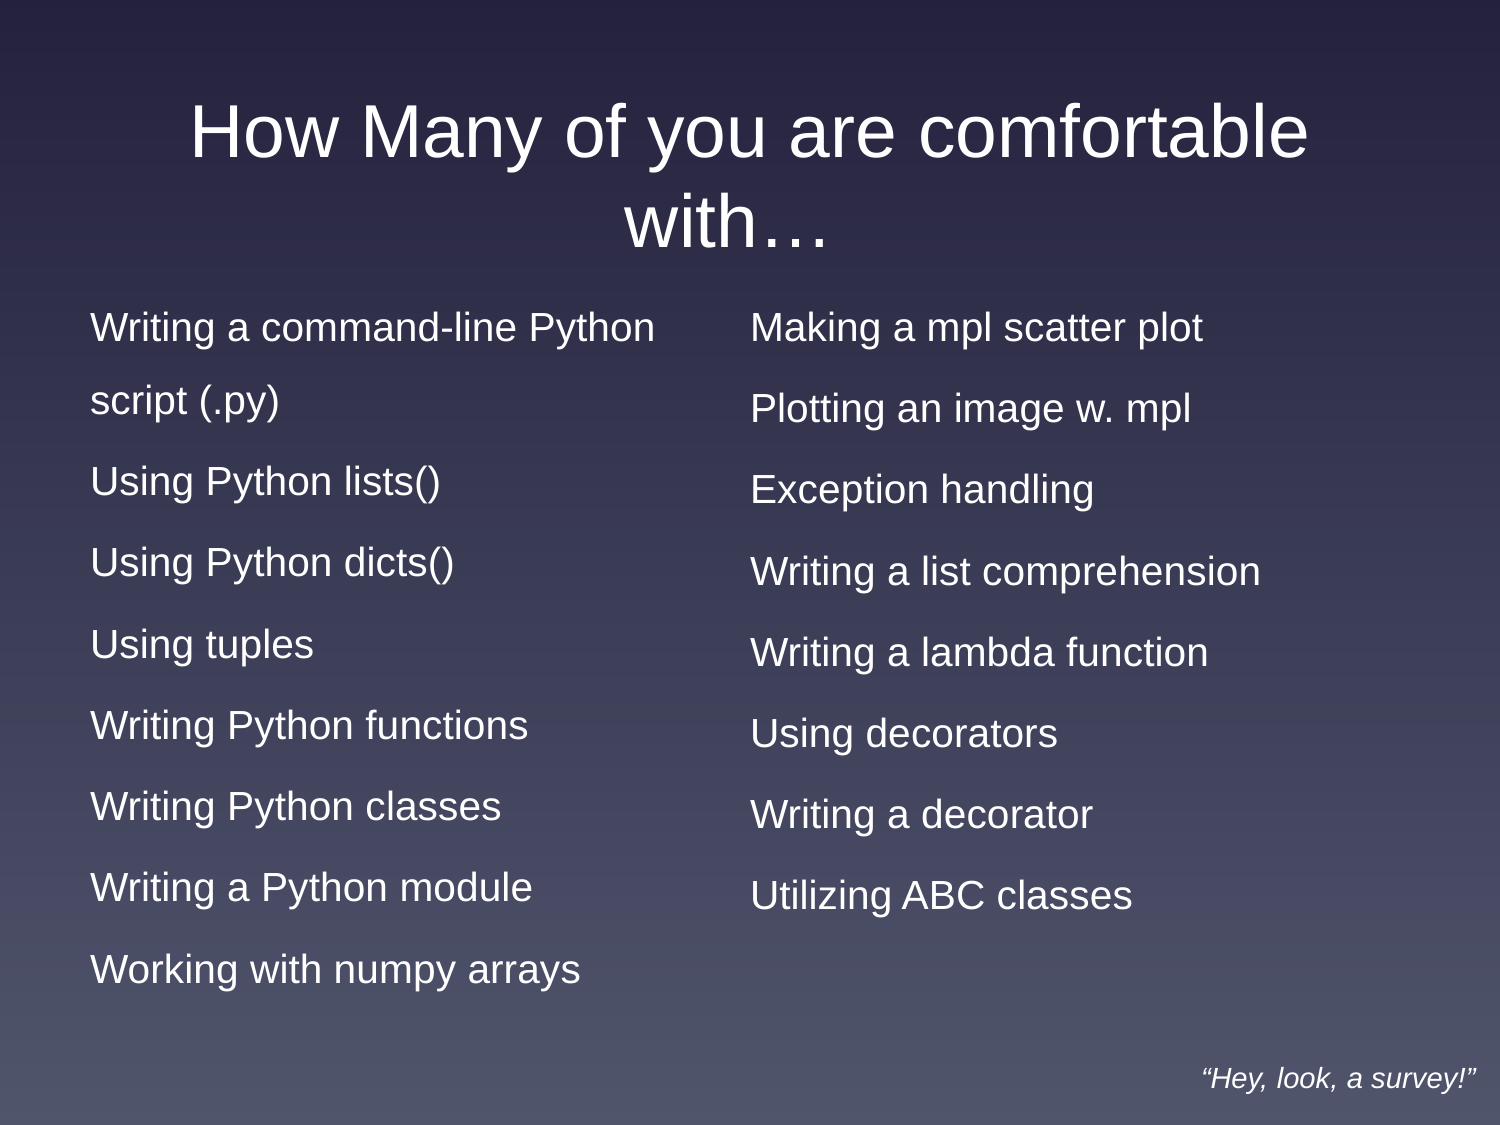

# How Many of you are comfortable with…
Writing a command-line Python script (.py)
Using Python lists()
Using Python dicts()
Using tuples
Writing Python functions
Writing Python classes
Writing a Python module
Working with numpy arrays
Making a mpl scatter plot
Plotting an image w. mpl
Exception handling
Writing a list comprehension
Writing a lambda function
Using decorators
Writing a decorator
Utilizing ABC classes
“Hey, look, a survey!”